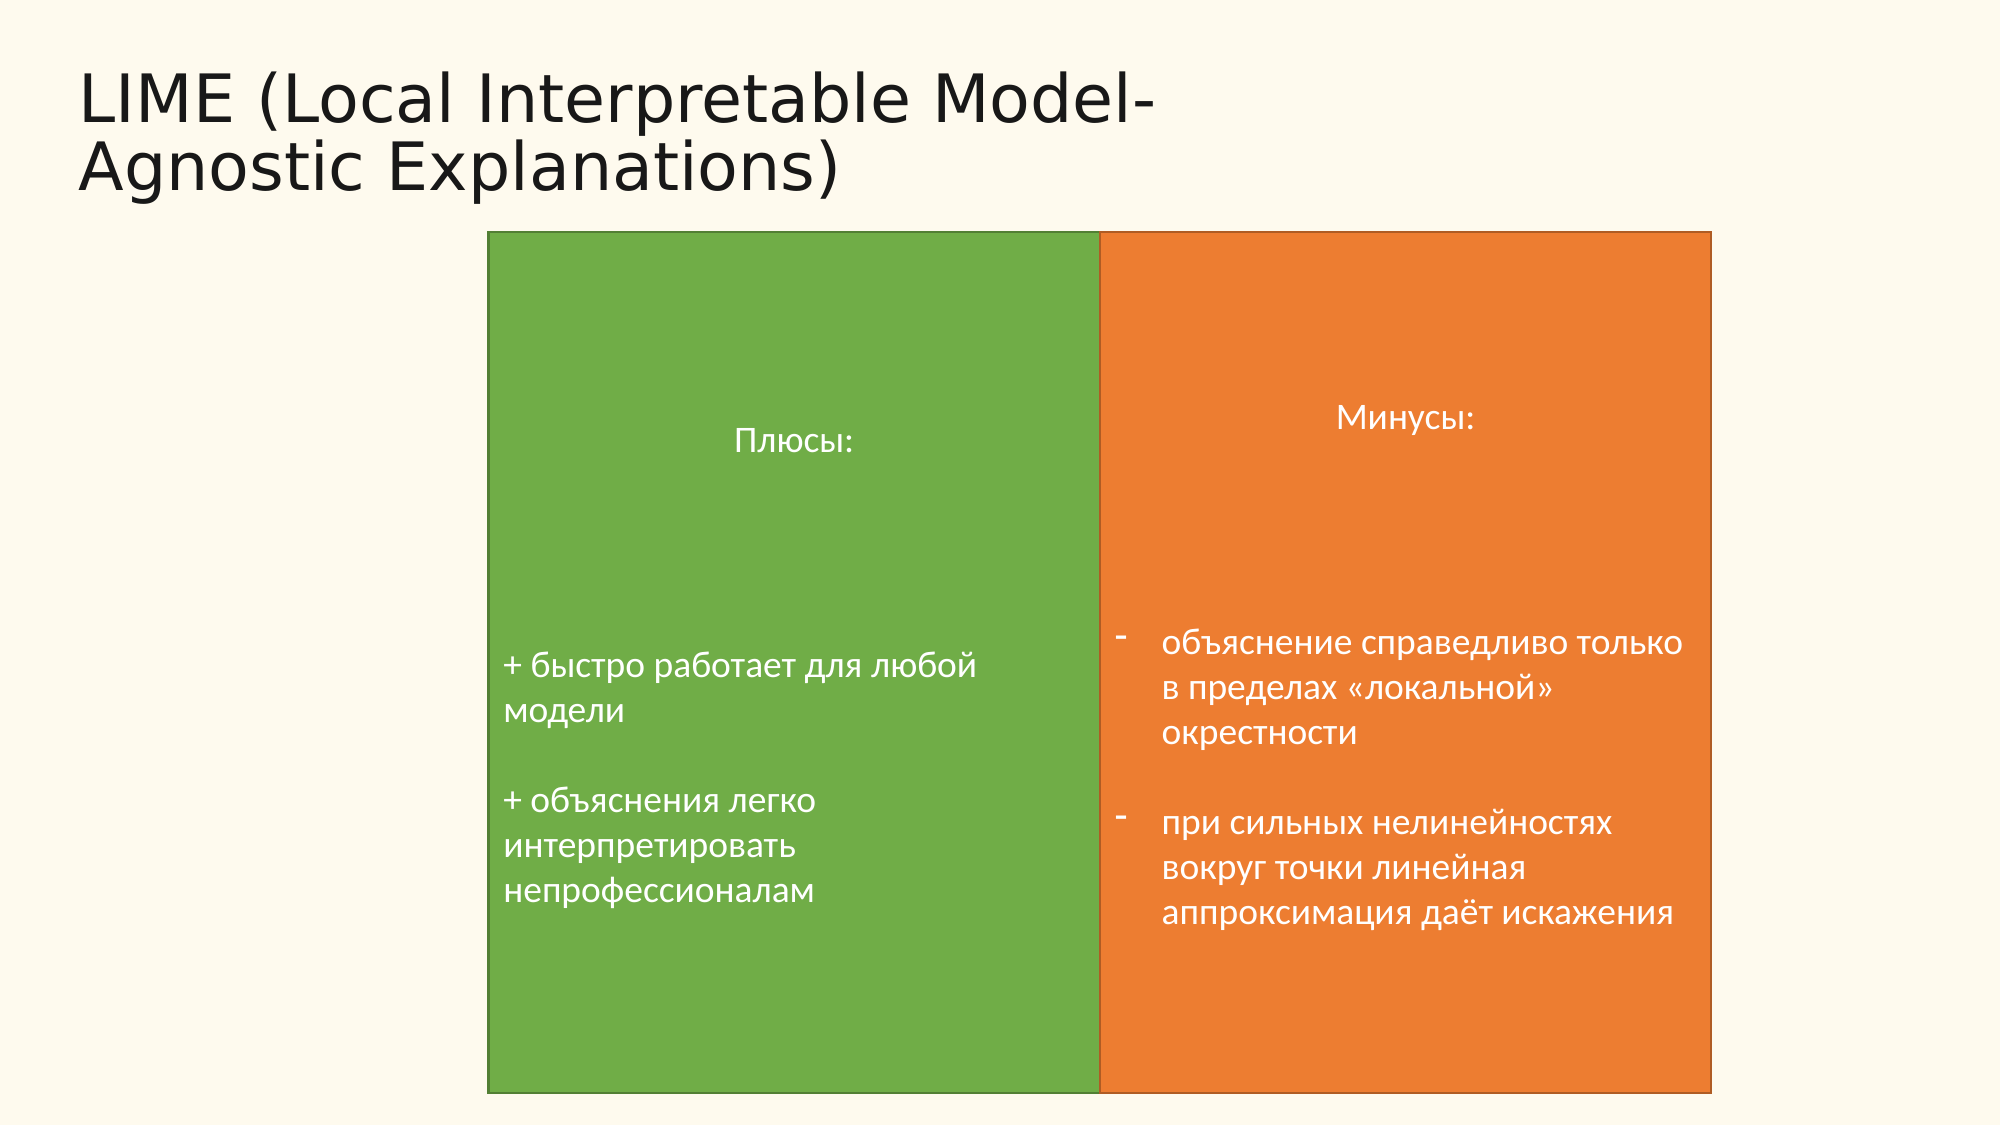

# LIME (Local Interpretable Model-Agnostic Explanations)
Плюсы:

+ быстро работает для любой модели

+ объяснения легко интерпретировать непрофессионалам
Минусы:

объяснение справедливо только в пределах «локальной» окрестности

при сильных нелинейностях вокруг точки линейная аппроксимация даёт искажения